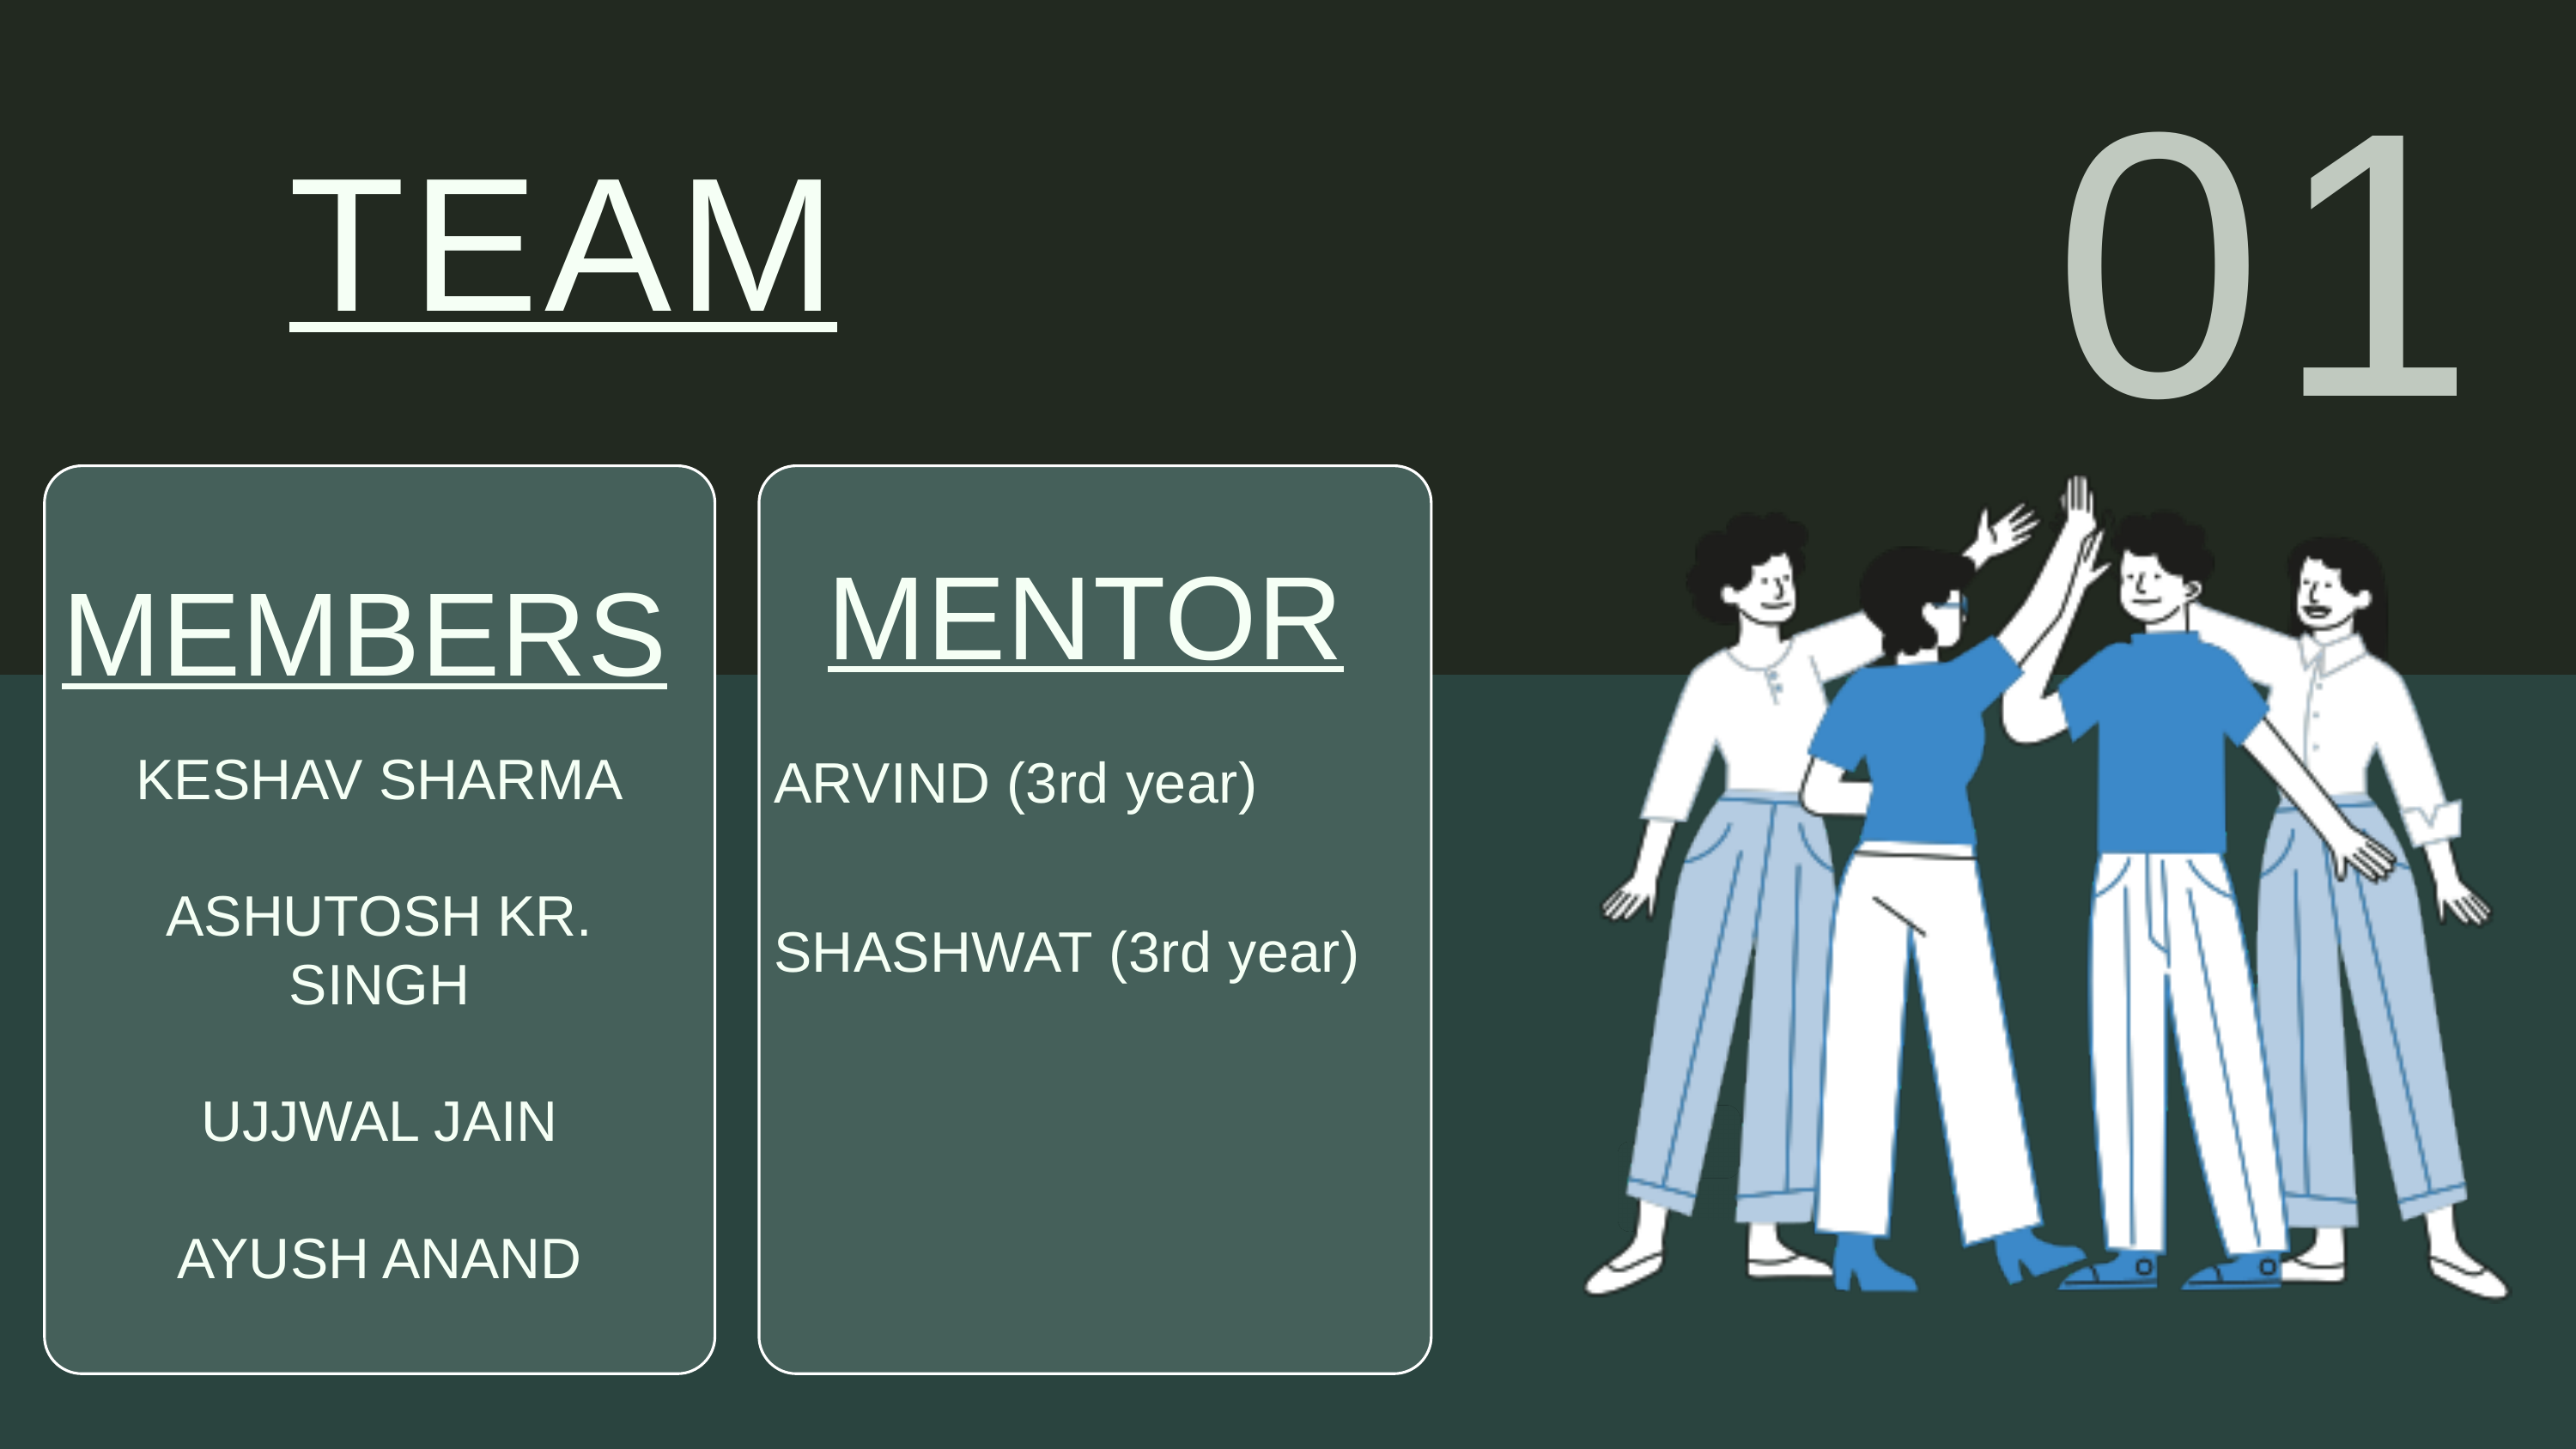

01
TEAM
 MEMBERS

 MENTOR
ARVIND (3rd year)

SHASHWAT (3rd year)
KESHAV SHARMA

ASHUTOSH KR. SINGH

UJJWAL JAIN

AYUSH ANAND